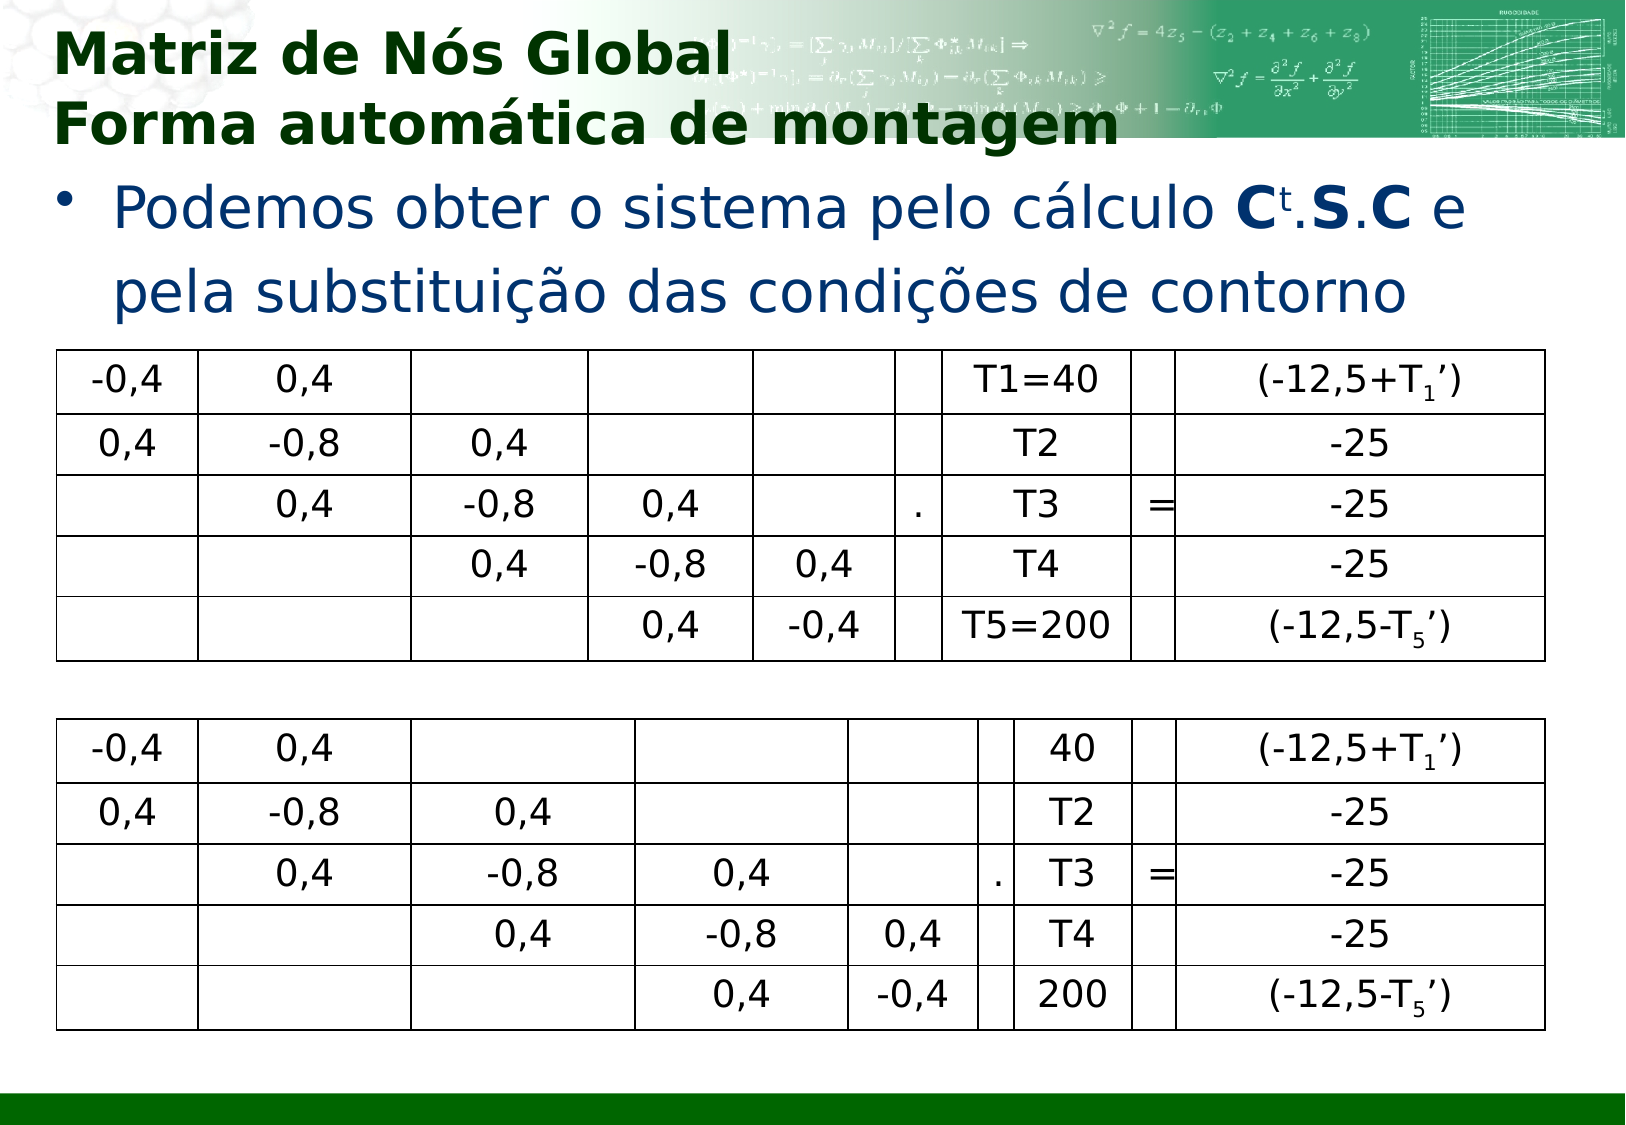

# Matriz de Nós Global Forma automática de montagem
Podemos obter o sistema pelo cálculo Ct.S.C e pela substituição das condições de contorno
| -0,4 | 0,4 |  |  |  |  | T1=40 |  | (-12,5+T1’) |
| --- | --- | --- | --- | --- | --- | --- | --- | --- |
| 0,4 | -0,8 | 0,4 |  |  |  | T2 |  | -25 |
|  | 0,4 | -0,8 | 0,4 |  | . | T3 | = | -25 |
|  |  | 0,4 | -0,8 | 0,4 |  | T4 |  | -25 |
|  |  |  | 0,4 | -0,4 |  | T5=200 |  | (-12,5-T5’) |
| -0,4 | 0,4 |  |  |  |  | 40 |  | (-12,5+T1’) |
| --- | --- | --- | --- | --- | --- | --- | --- | --- |
| 0,4 | -0,8 | 0,4 |  |  |  | T2 |  | -25 |
|  | 0,4 | -0,8 | 0,4 |  | . | T3 | = | -25 |
|  |  | 0,4 | -0,8 | 0,4 |  | T4 |  | -25 |
|  |  |  | 0,4 | -0,4 |  | 200 |  | (-12,5-T5’) |